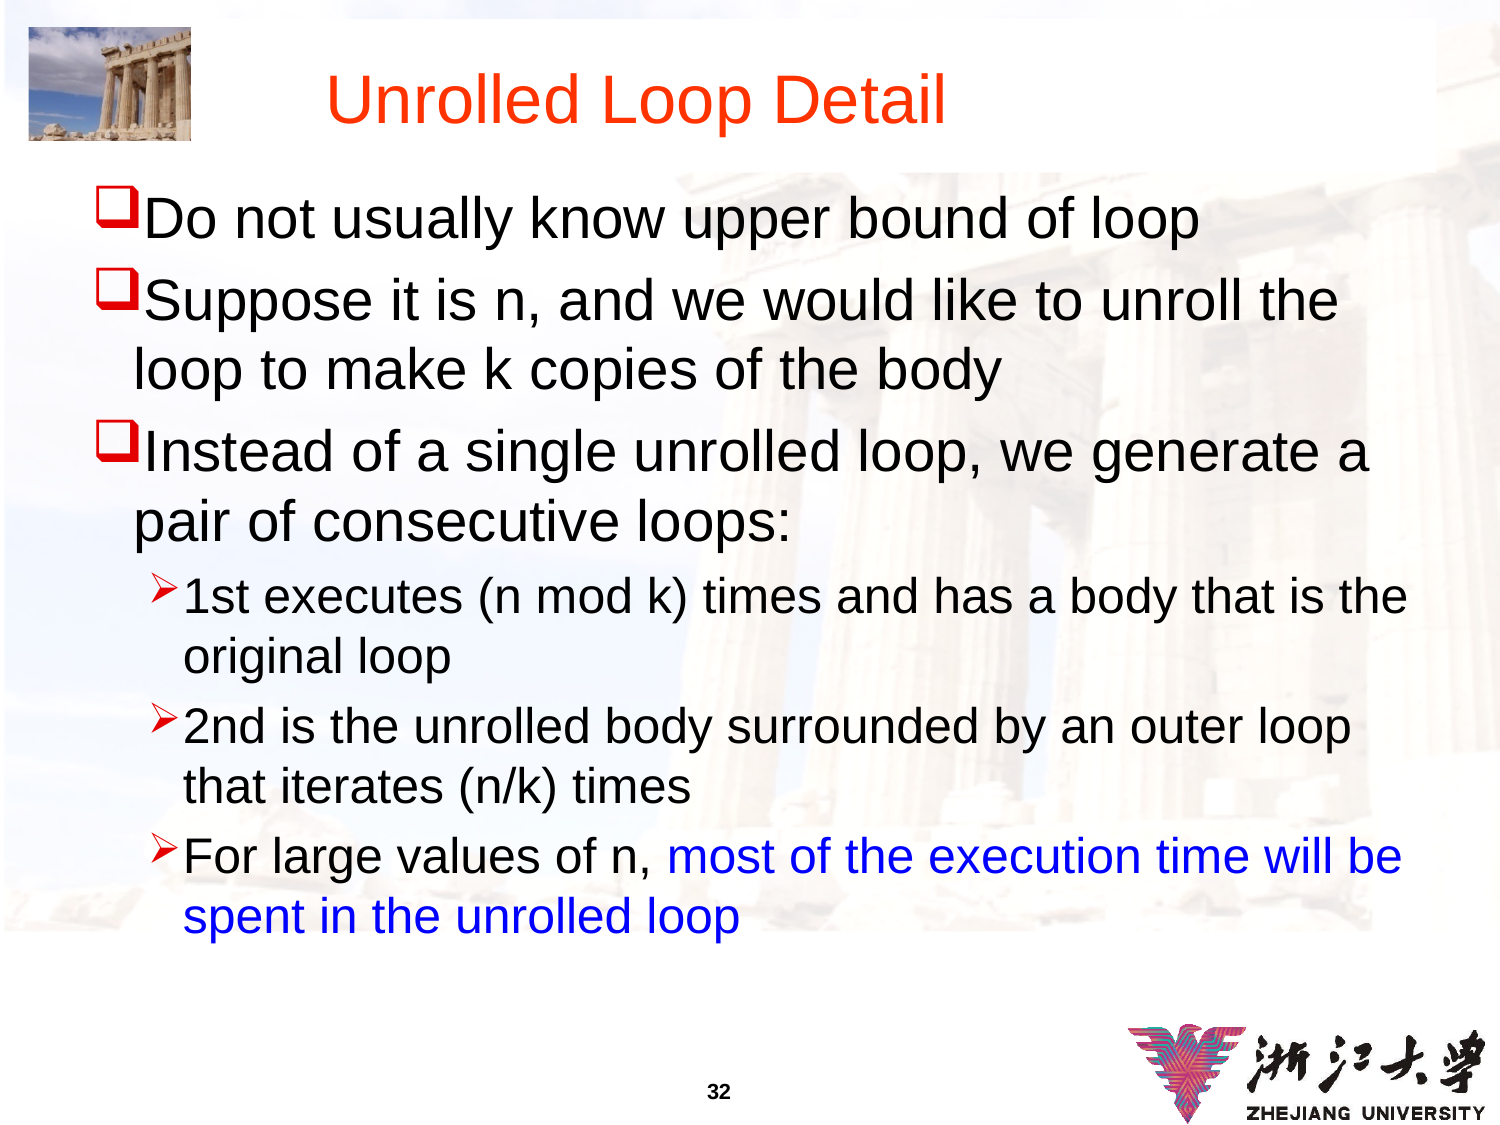

# Unrolled Loop Detail
Do not usually know upper bound of loop
Suppose it is n, and we would like to unroll the loop to make k copies of the body
Instead of a single unrolled loop, we generate a pair of consecutive loops:
1st executes (n mod k) times and has a body that is the original loop
2nd is the unrolled body surrounded by an outer loop that iterates (n/k) times
For large values of n, most of the execution time will be spent in the unrolled loop